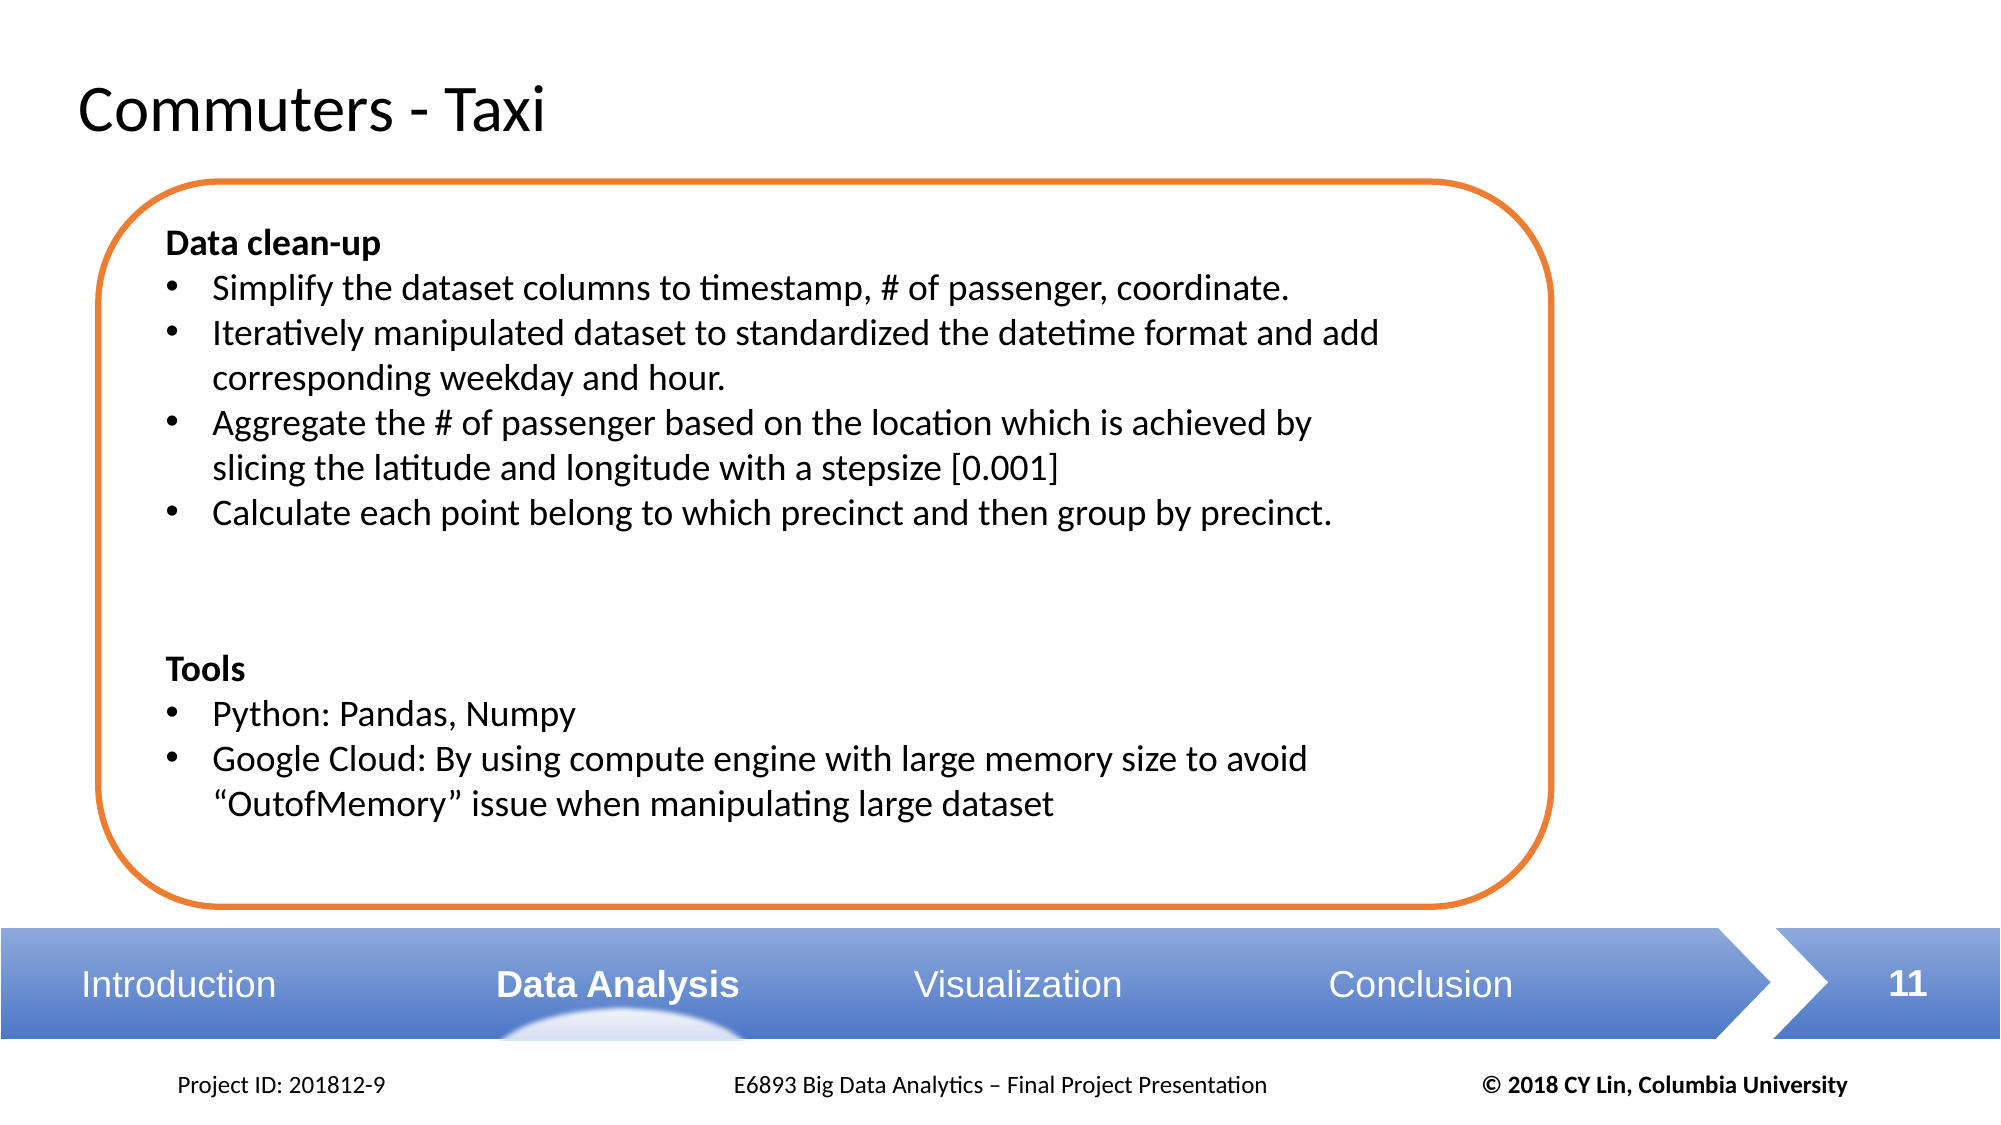

# Commuters - Taxi

Data clean-up
Simplify the dataset columns to timestamp, # of passenger, coordinate.
Iteratively manipulated dataset to standardized the datetime format and add corresponding weekday and hour.
Aggregate the # of passenger based on the location which is achieved by slicing the latitude and longitude with a stepsize [0.001]
Calculate each point belong to which precinct and then group by precinct.
Tools
Python: Pandas, Numpy
Google Cloud: By using compute engine with large memory size to avoid “OutofMemory” issue when manipulating large dataset